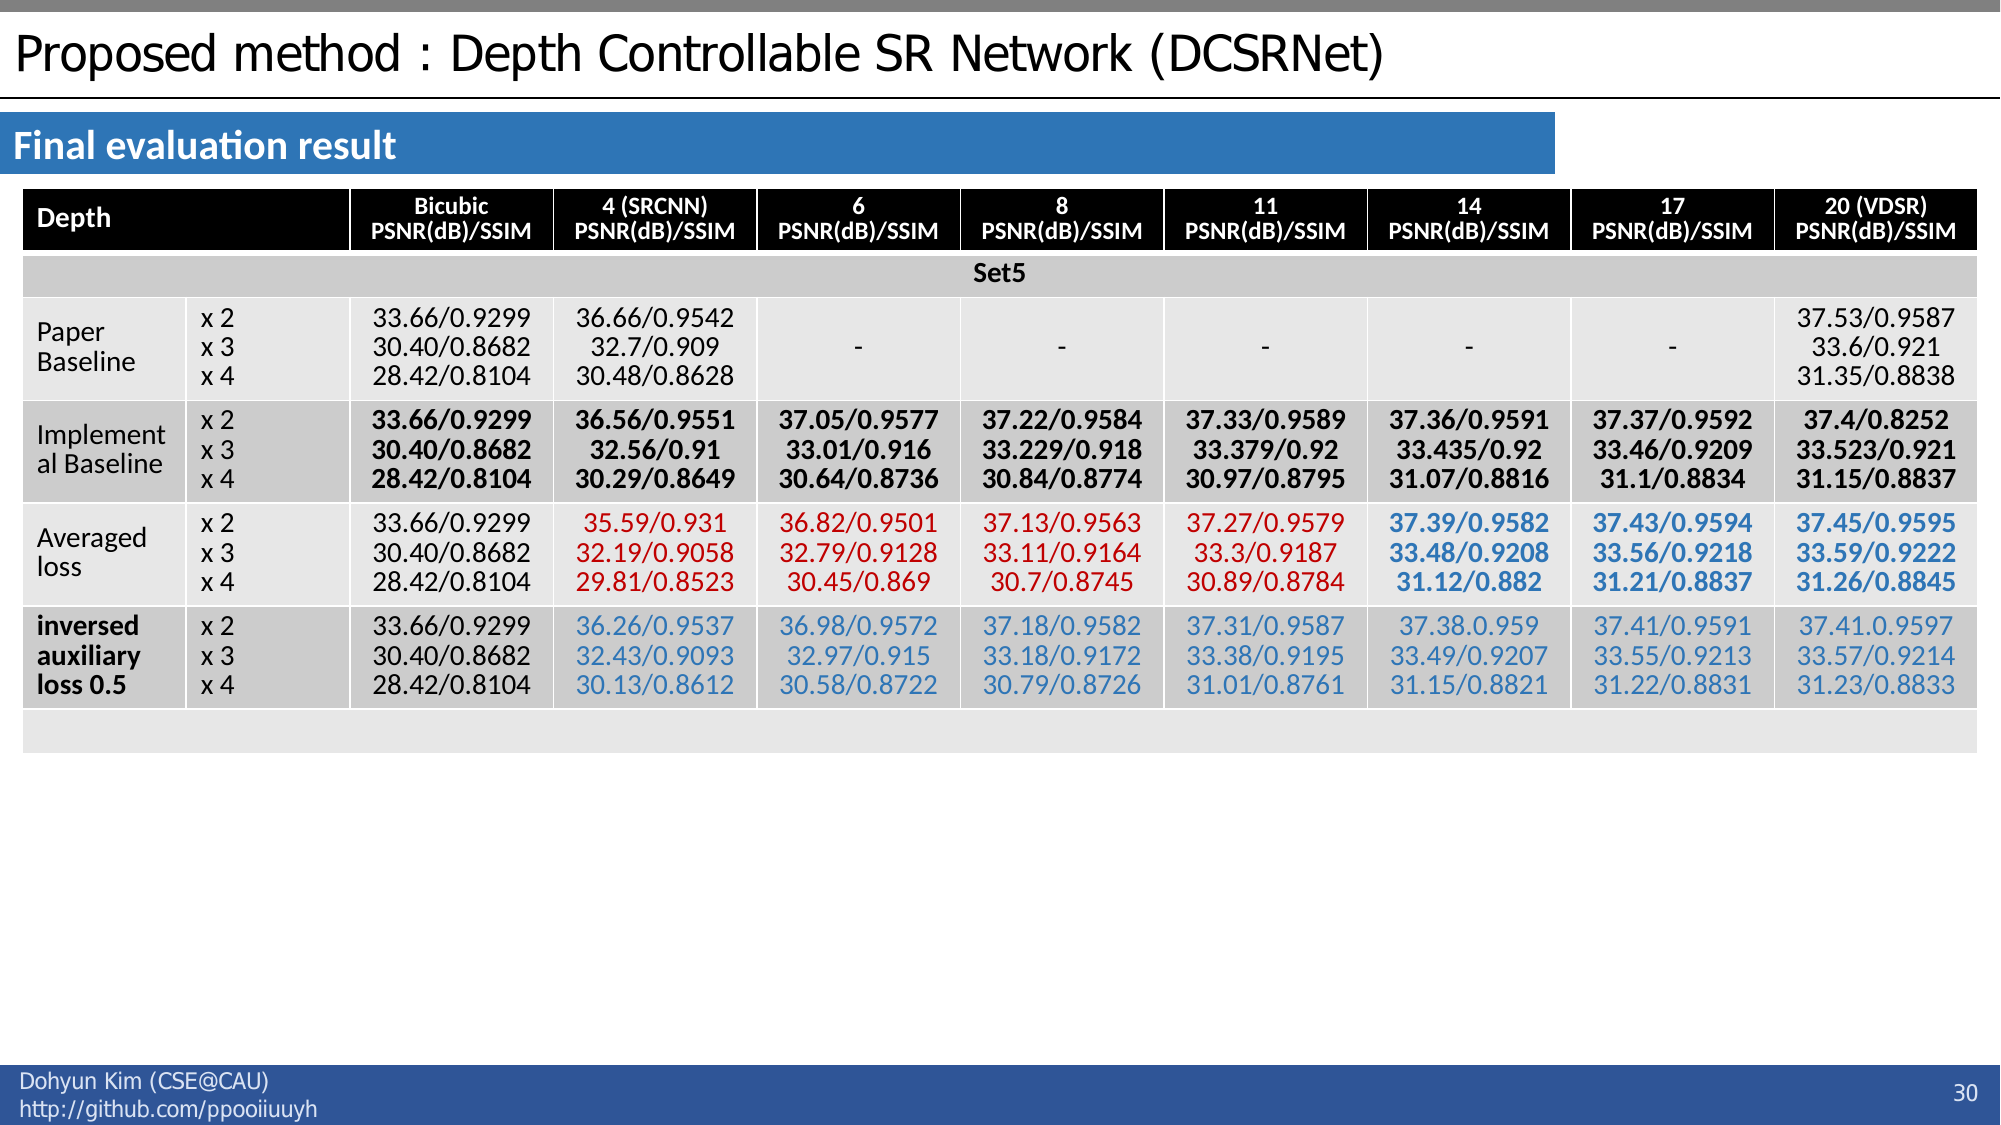

# Proposed method : Depth Controllable SR Network (DCSRNet)
Final evaluation result
| Depth |  | Bicubic PSNR(dB)/SSIM | 4 (SRCNN) PSNR(dB)/SSIM | 6 PSNR(dB)/SSIM | 8 PSNR(dB)/SSIM | 11 PSNR(dB)/SSIM | 14 PSNR(dB)/SSIM | 17 PSNR(dB)/SSIM | 20 (VDSR) PSNR(dB)/SSIM |
| --- | --- | --- | --- | --- | --- | --- | --- | --- | --- |
| Set5 |  |  |  |  |  |  |  |  |  |
| Paper Baseline | x 2 x 3 x 4 | 33.66/0.9299 30.40/0.8682 28.42/0.8104 | 36.66/0.9542 32.7/0.909 30.48/0.8628 | - | - | - | - | - | 37.53/0.9587 33.6/0.921 31.35/0.8838 |
| Implemental Baseline | x 2 x 3 x 4 | 33.66/0.9299 30.40/0.8682 28.42/0.8104 | 36.56/0.9551 32.56/0.91 30.29/0.8649 | 37.05/0.9577 33.01/0.916 30.64/0.8736 | 37.22/0.9584 33.229/0.918 30.84/0.8774 | 37.33/0.9589 33.379/0.92 30.97/0.8795 | 37.36/0.9591 33.435/0.92 31.07/0.8816 | 37.37/0.9592 33.46/0.9209 31.1/0.8834 | 37.4/0.8252 33.523/0.921 31.15/0.8837 |
| Averaged loss | x 2 x 3 x 4 | 33.66/0.9299 30.40/0.8682 28.42/0.8104 | 35.59/0.931 32.19/0.9058 29.81/0.8523 | 36.82/0.9501 32.79/0.9128 30.45/0.869 | 37.13/0.9563 33.11/0.9164 30.7/0.8745 | 37.27/0.9579 33.3/0.9187 30.89/0.8784 | 37.39/0.9582 33.48/0.9208 31.12/0.882 | 37.43/0.9594 33.56/0.9218 31.21/0.8837 | 37.45/0.9595 33.59/0.9222 31.26/0.8845 |
| inversed auxiliary loss 0.5 | x 2 x 3 x 4 | 33.66/0.9299 30.40/0.8682 28.42/0.8104 | 36.26/0.9537 32.43/0.9093 30.13/0.8612 | 36.98/0.9572 32.97/0.915 30.58/0.8722 | 37.18/0.9582 33.18/0.9172 30.79/0.8726 | 37.31/0.9587 33.38/0.9195 31.01/0.8761 | 37.38.0.959 33.49/0.9207 31.15/0.8821 | 37.41/0.9591 33.55/0.9213 31.22/0.8831 | 37.41.0.9597 33.57/0.9214 31.23/0.8833 |
|  |  |  |  |  |  |  |  |  |  |
30